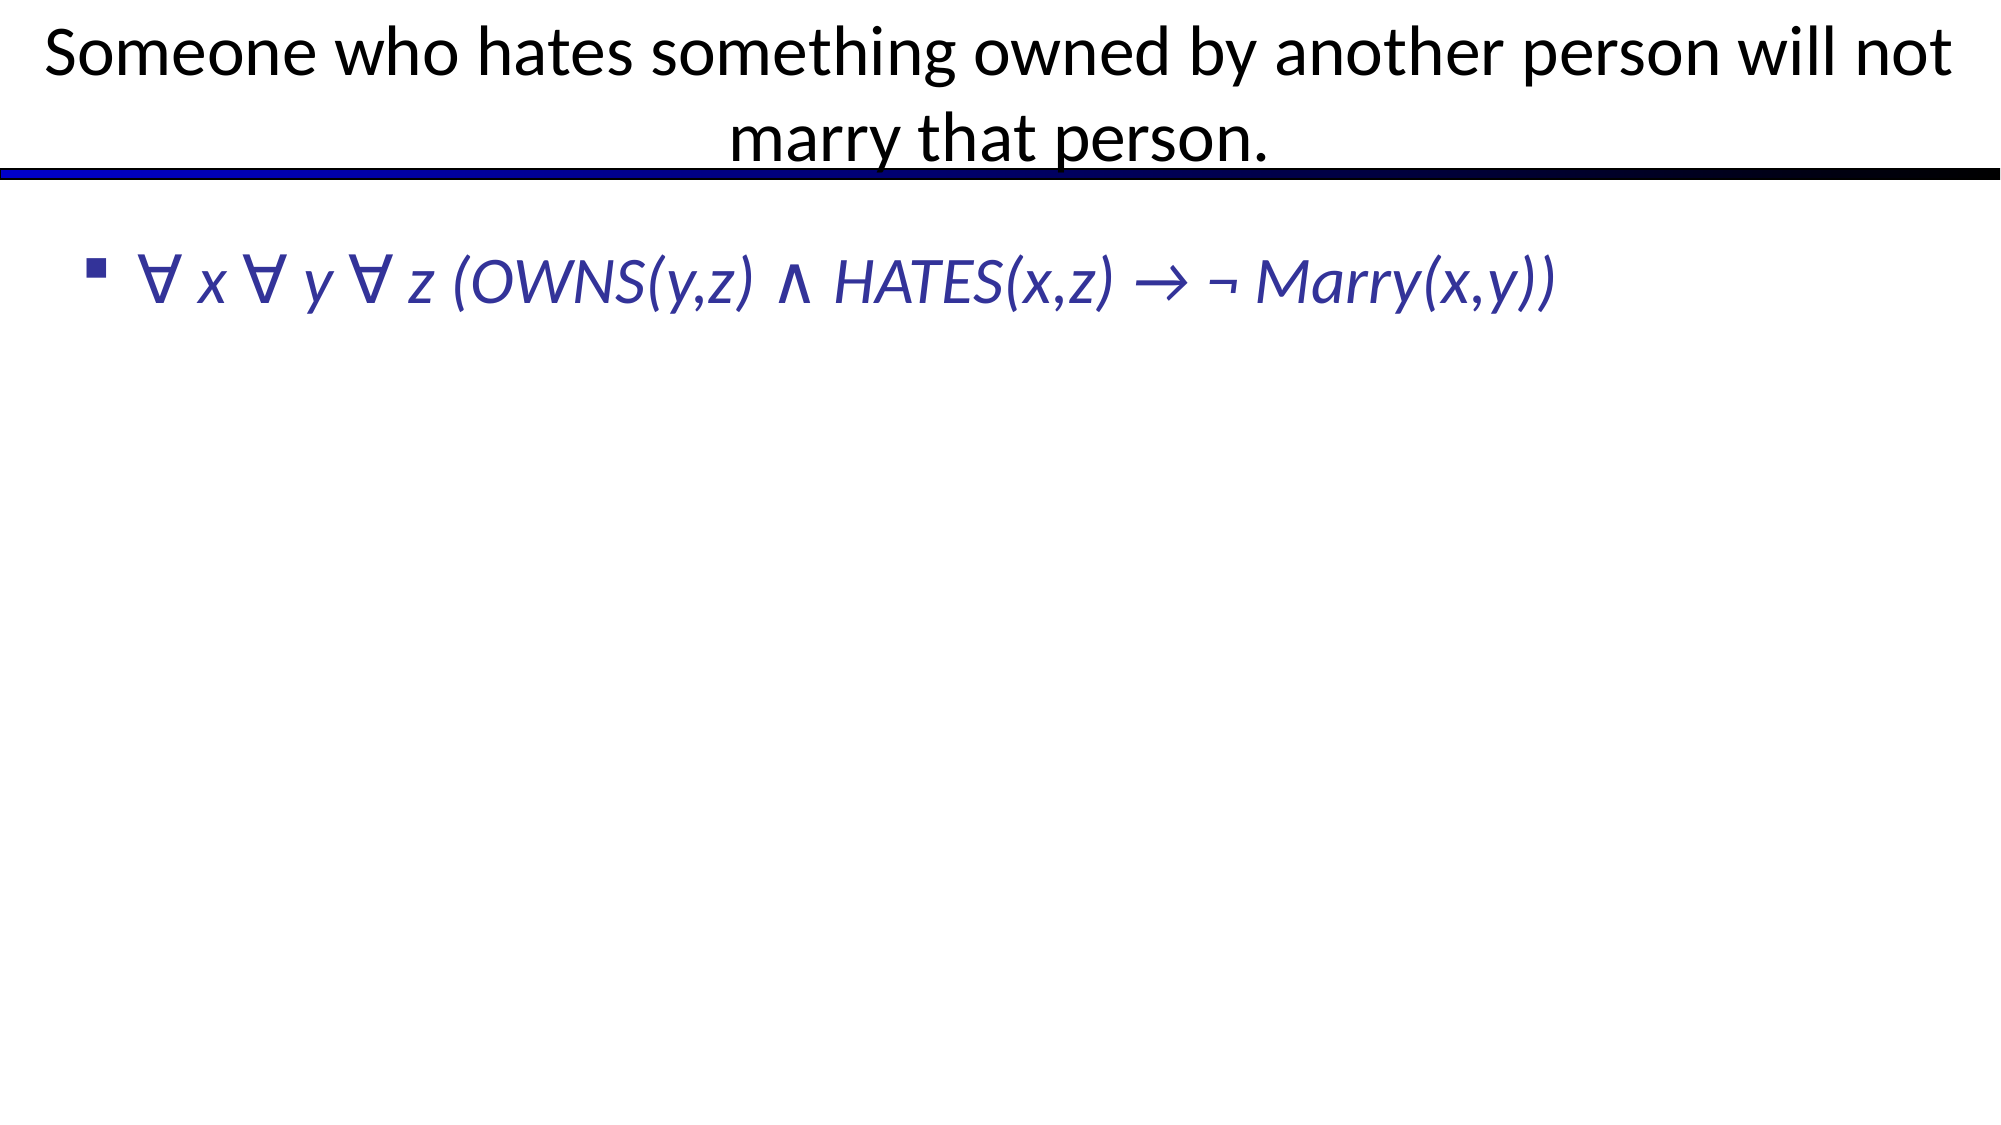

# Someone who hates something owned by another person will not marry that person.
∀ x ∀ y ∀ z (OWNS(y,z) ∧ HATES(x,z) → ¬ Marry(x,y))